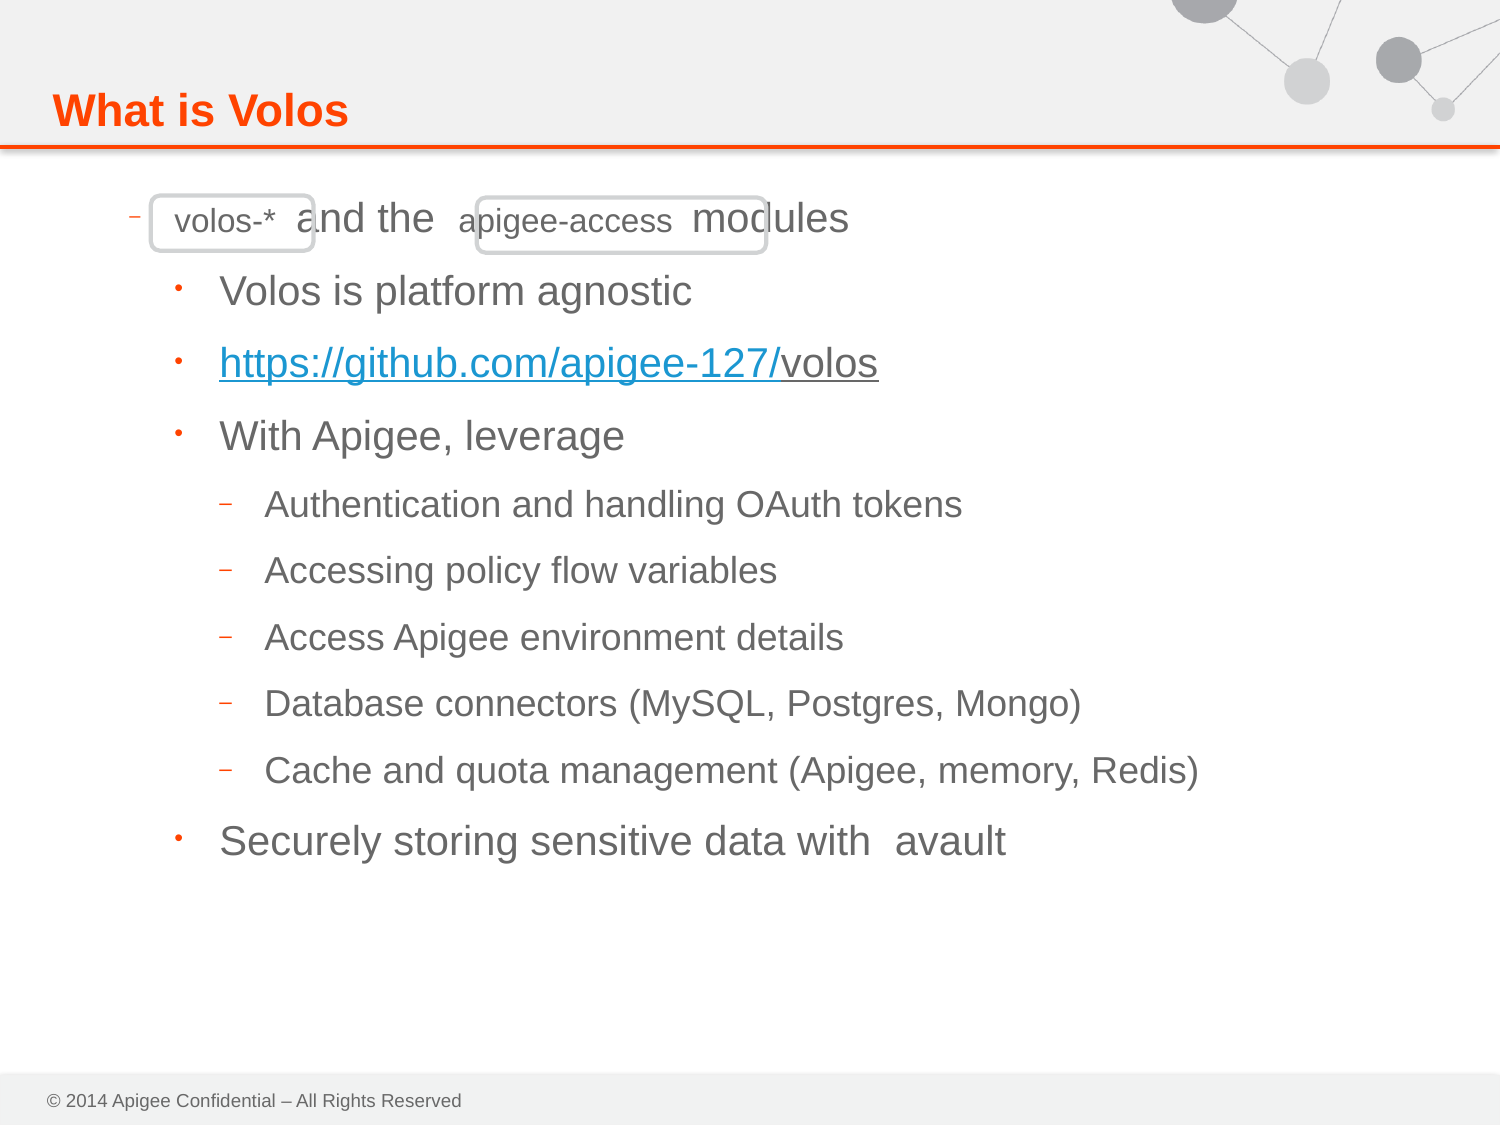

# What is Volos
volos-*  and the  apigee-access  modules
Volos is platform agnostic
https://github.com/apigee-127/volos
With Apigee, leverage
Authentication and handling OAuth tokens
Accessing policy flow variables
Access Apigee environment details
Database connectors (MySQL, Postgres, Mongo)
Cache and quota management (Apigee, memory, Redis)
Securely storing sensitive data with  avault